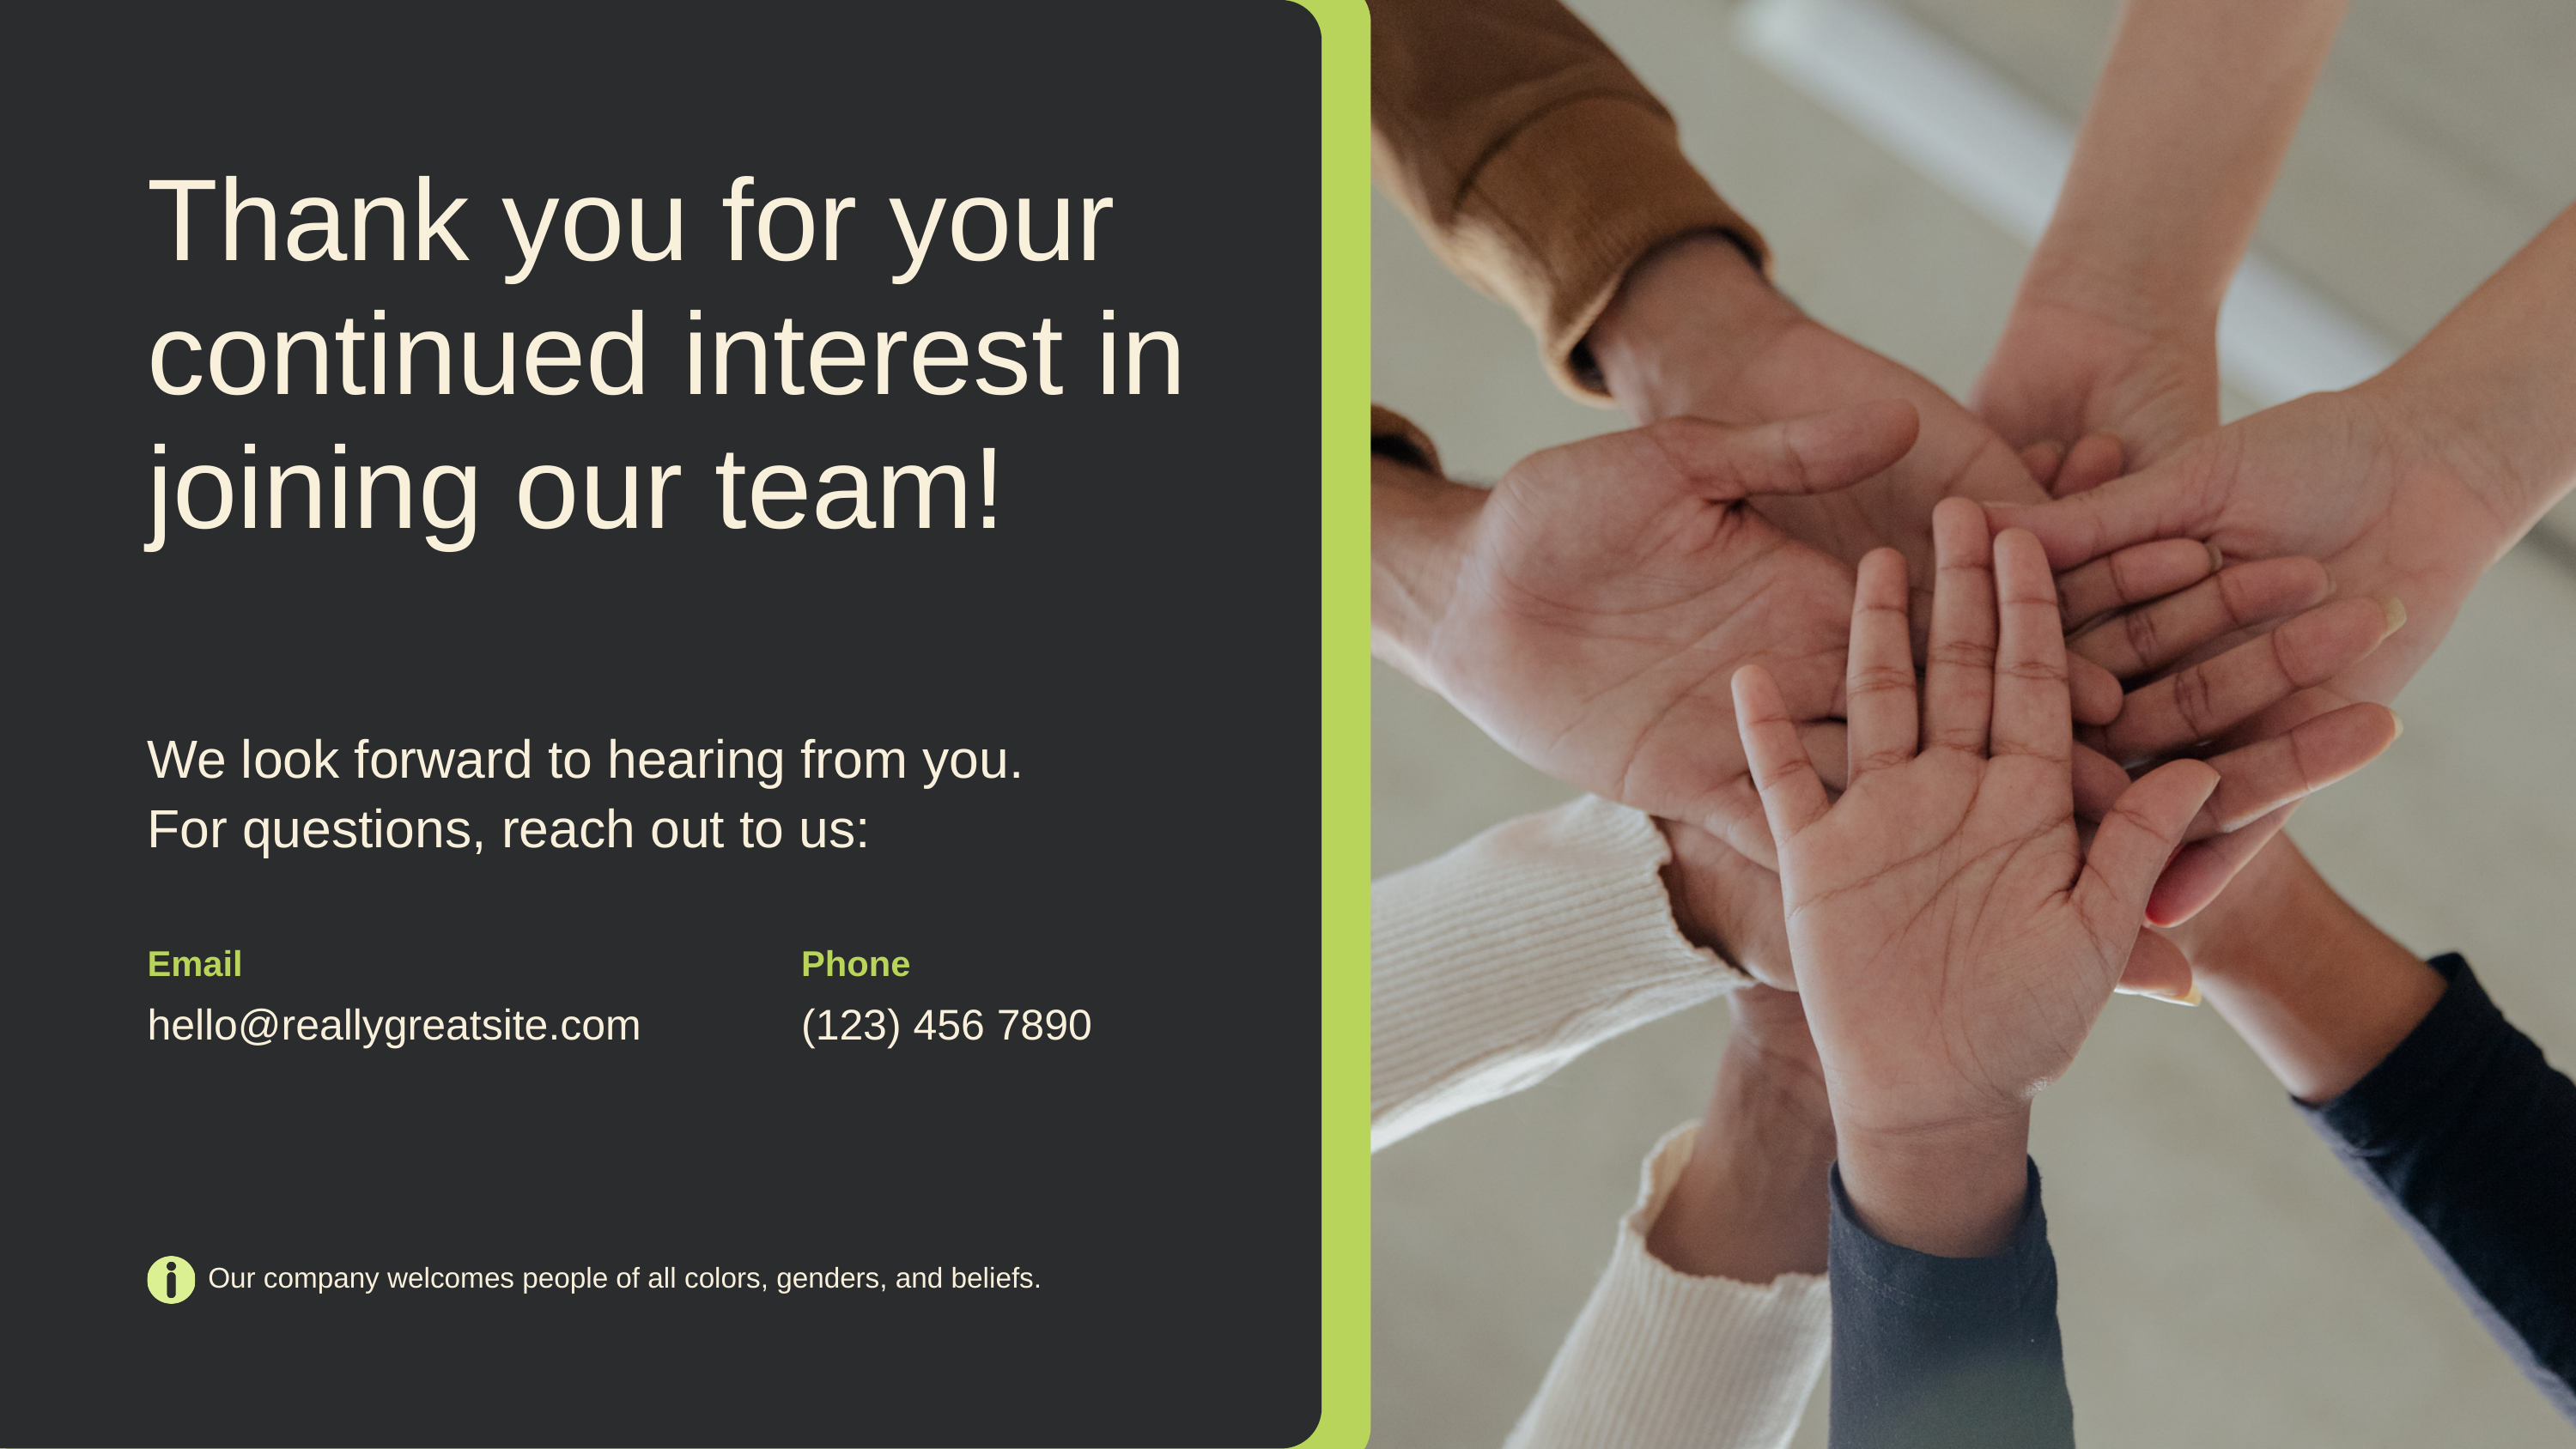

Thank you for your continued interest in joining our team!
We look forward to hearing from you.
For questions, reach out to us:
Email
hello@reallygreatsite.com
Phone
(123) 456 7890

Our company welcomes people of all colors, genders, and beliefs.